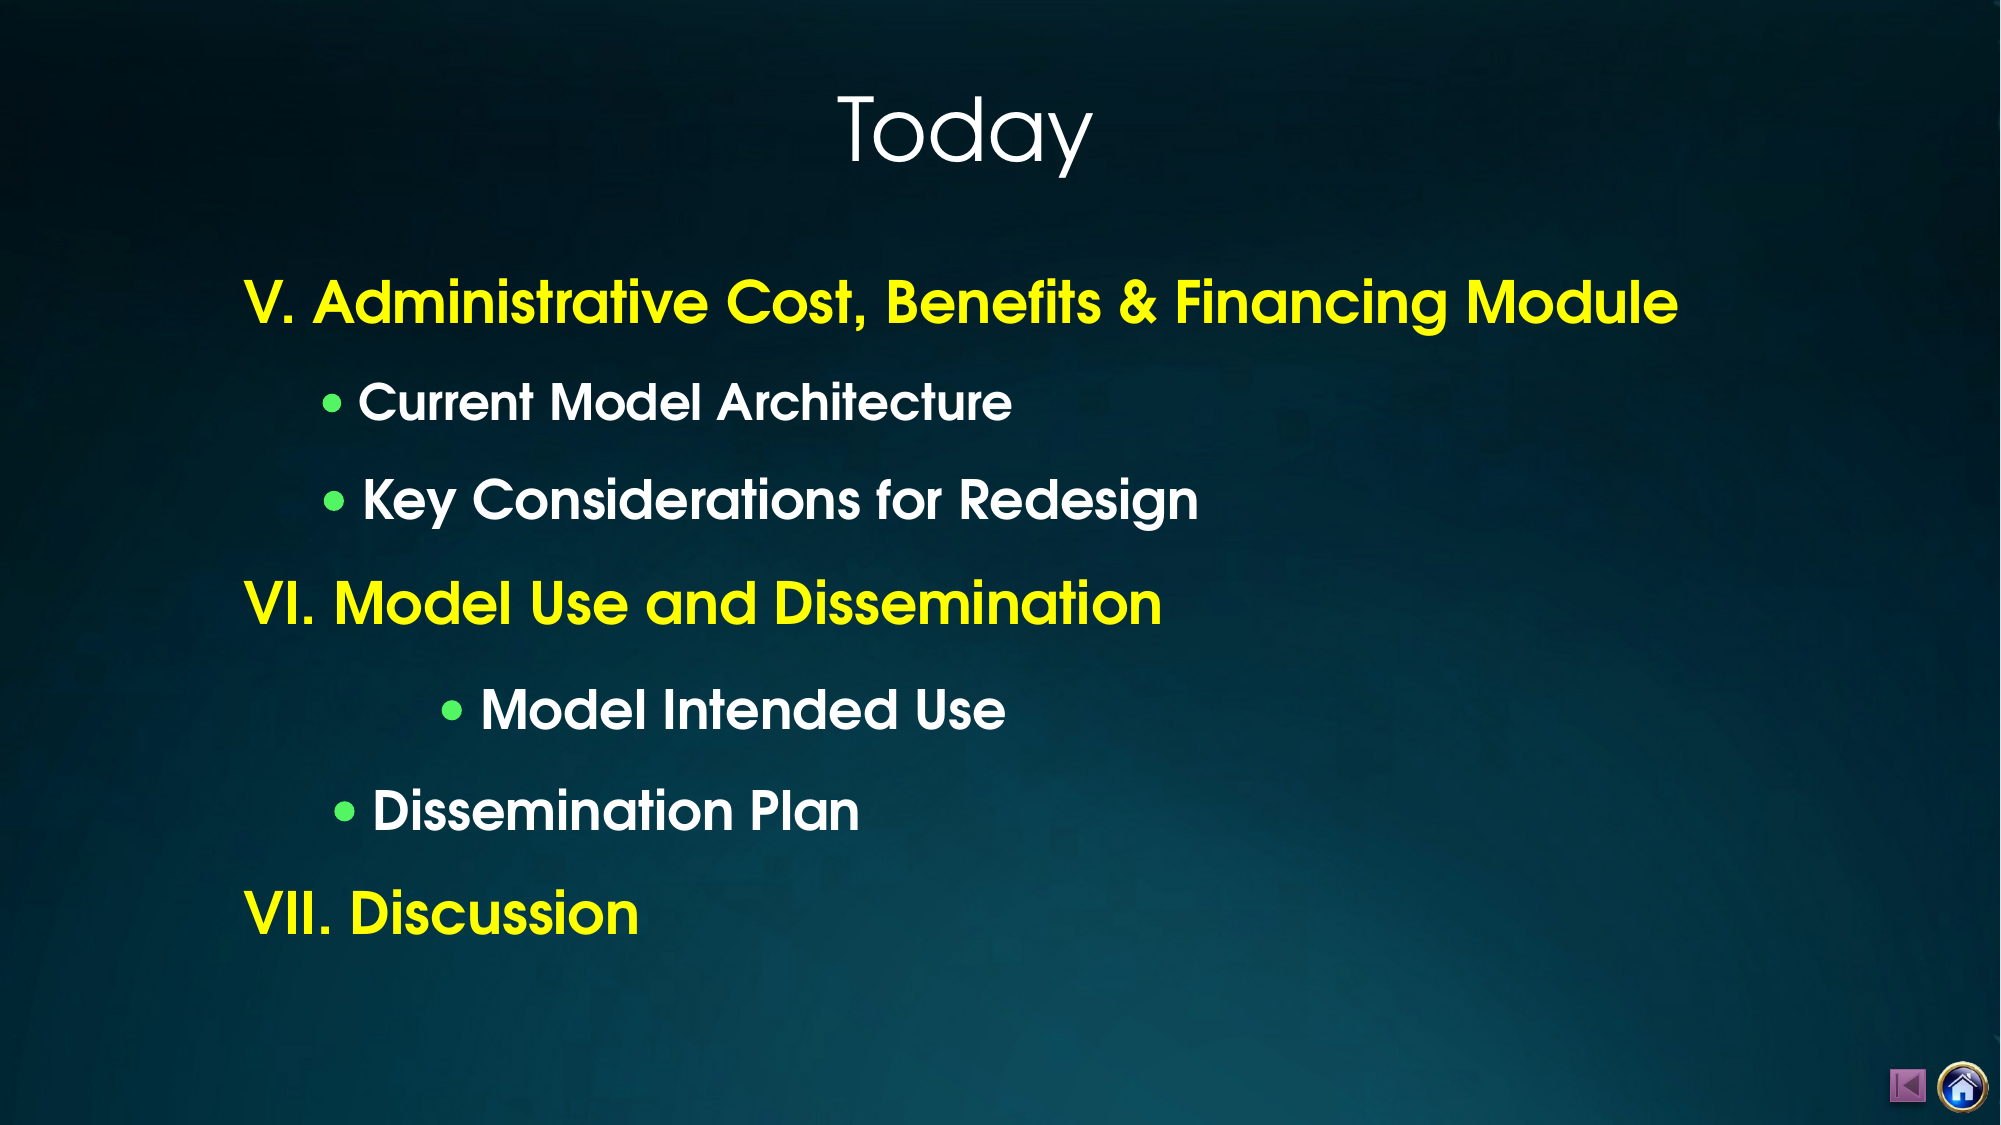

# Today
V. Administrative Cost, Benefits & Financing Module
 • Current Model Architecture
 • Key Considerations for Redesign
VI. Model Use and Dissemination
	   • Model Intended Use
      • Dissemination Plan
VII. Discussion